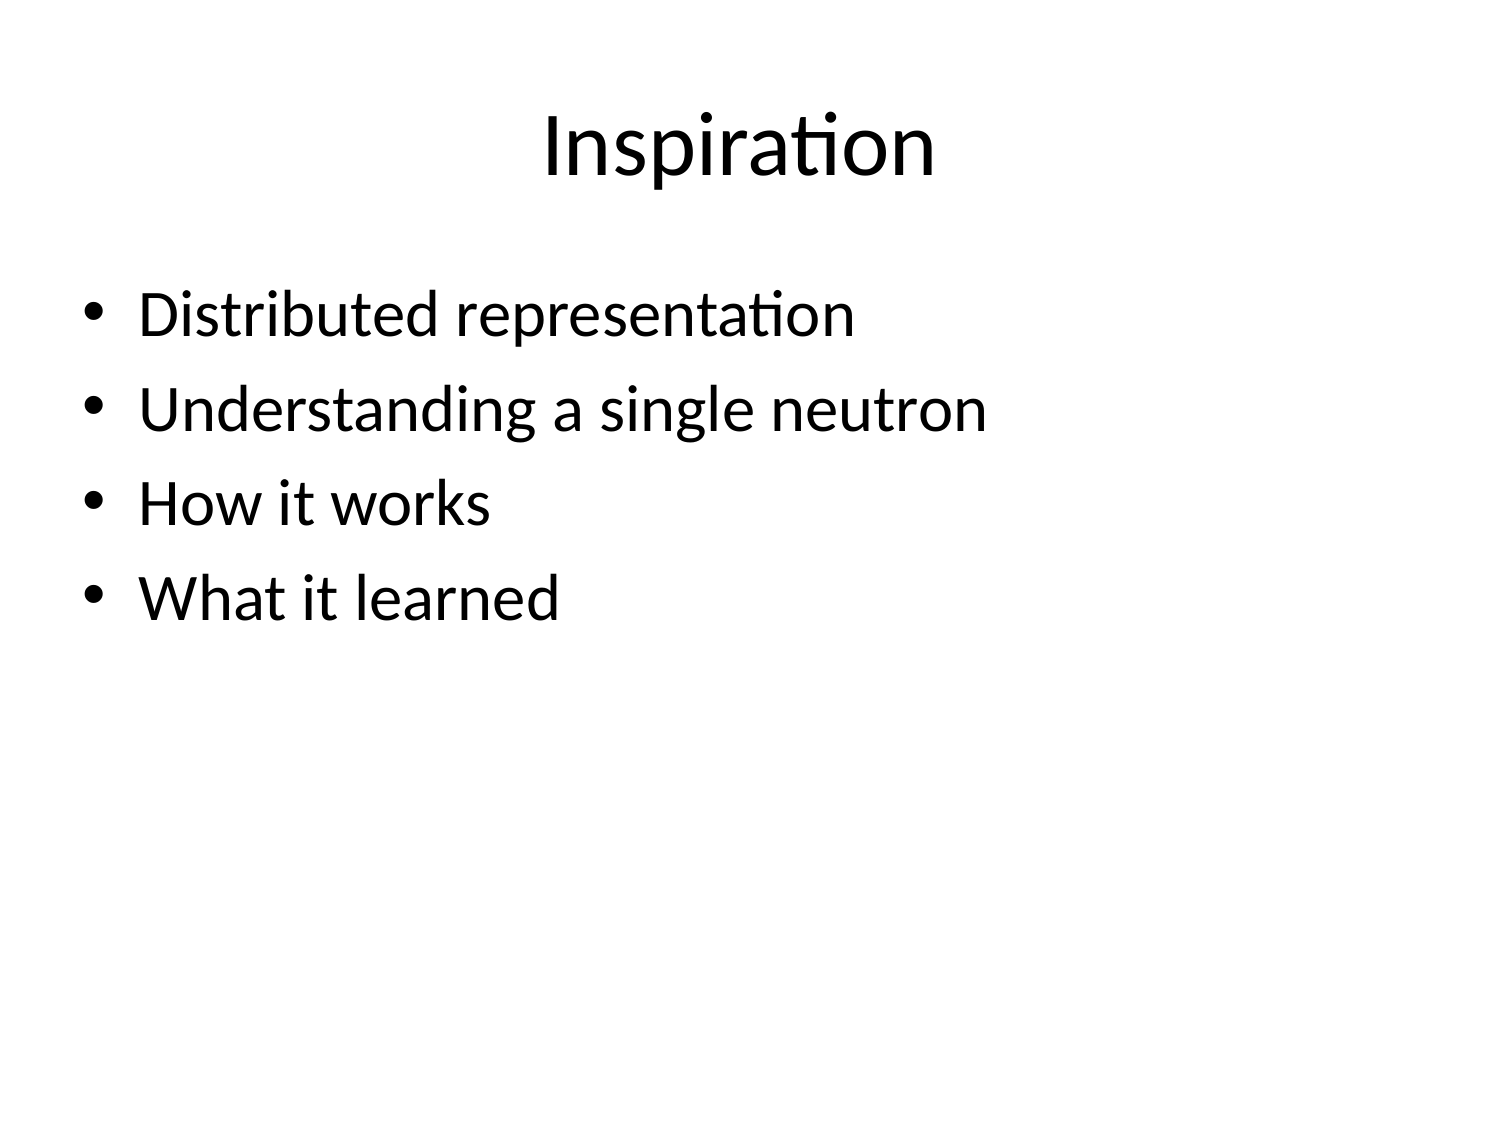

# Inspiration
Distributed representation
Understanding a single neutron
How it works
What it learned
20